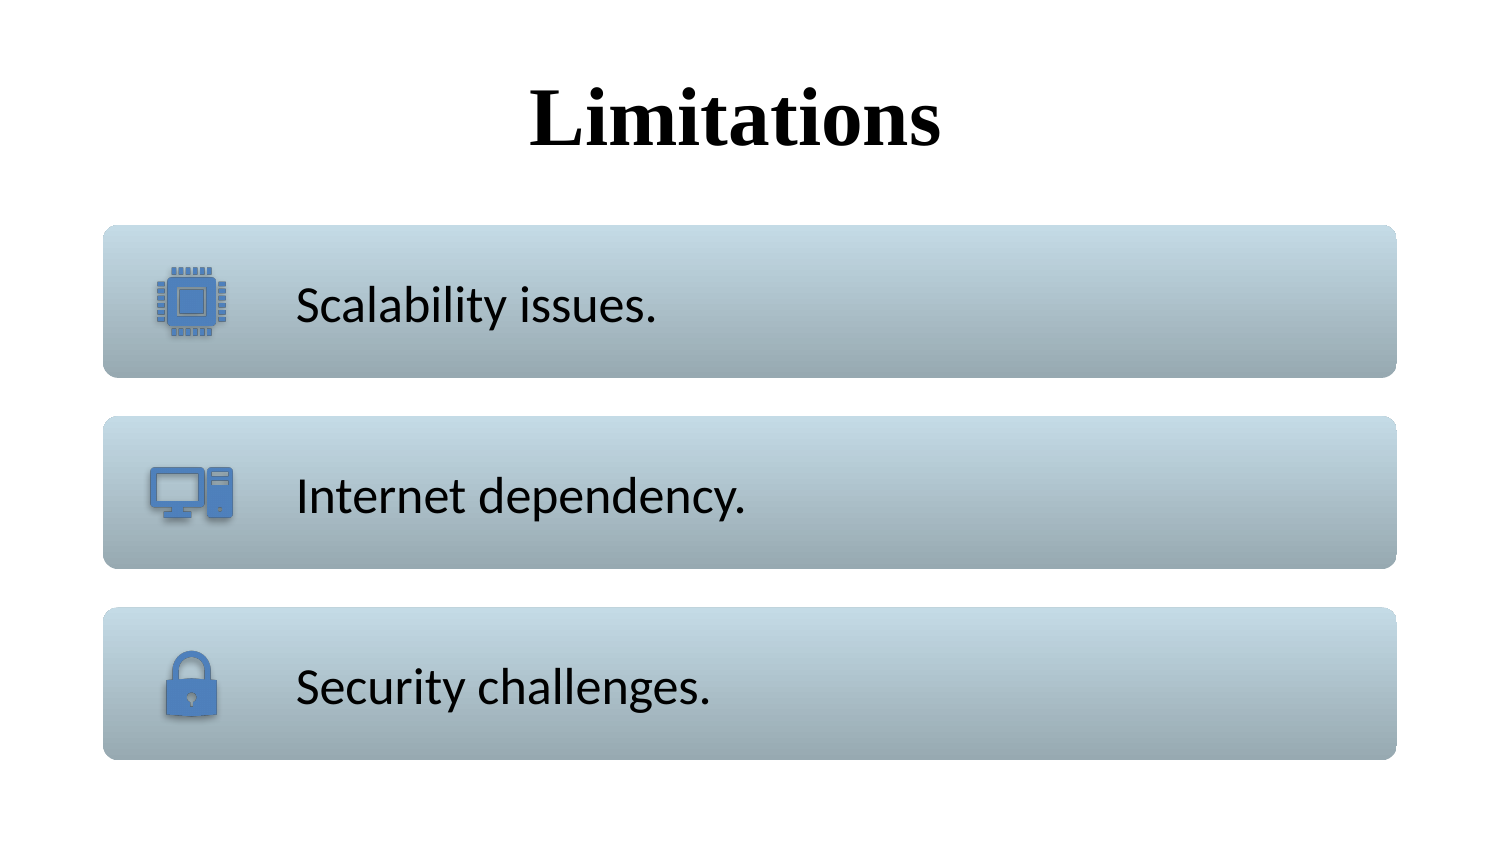

Limitations
Scalability issues.
Internet dependency.
Security challenges.